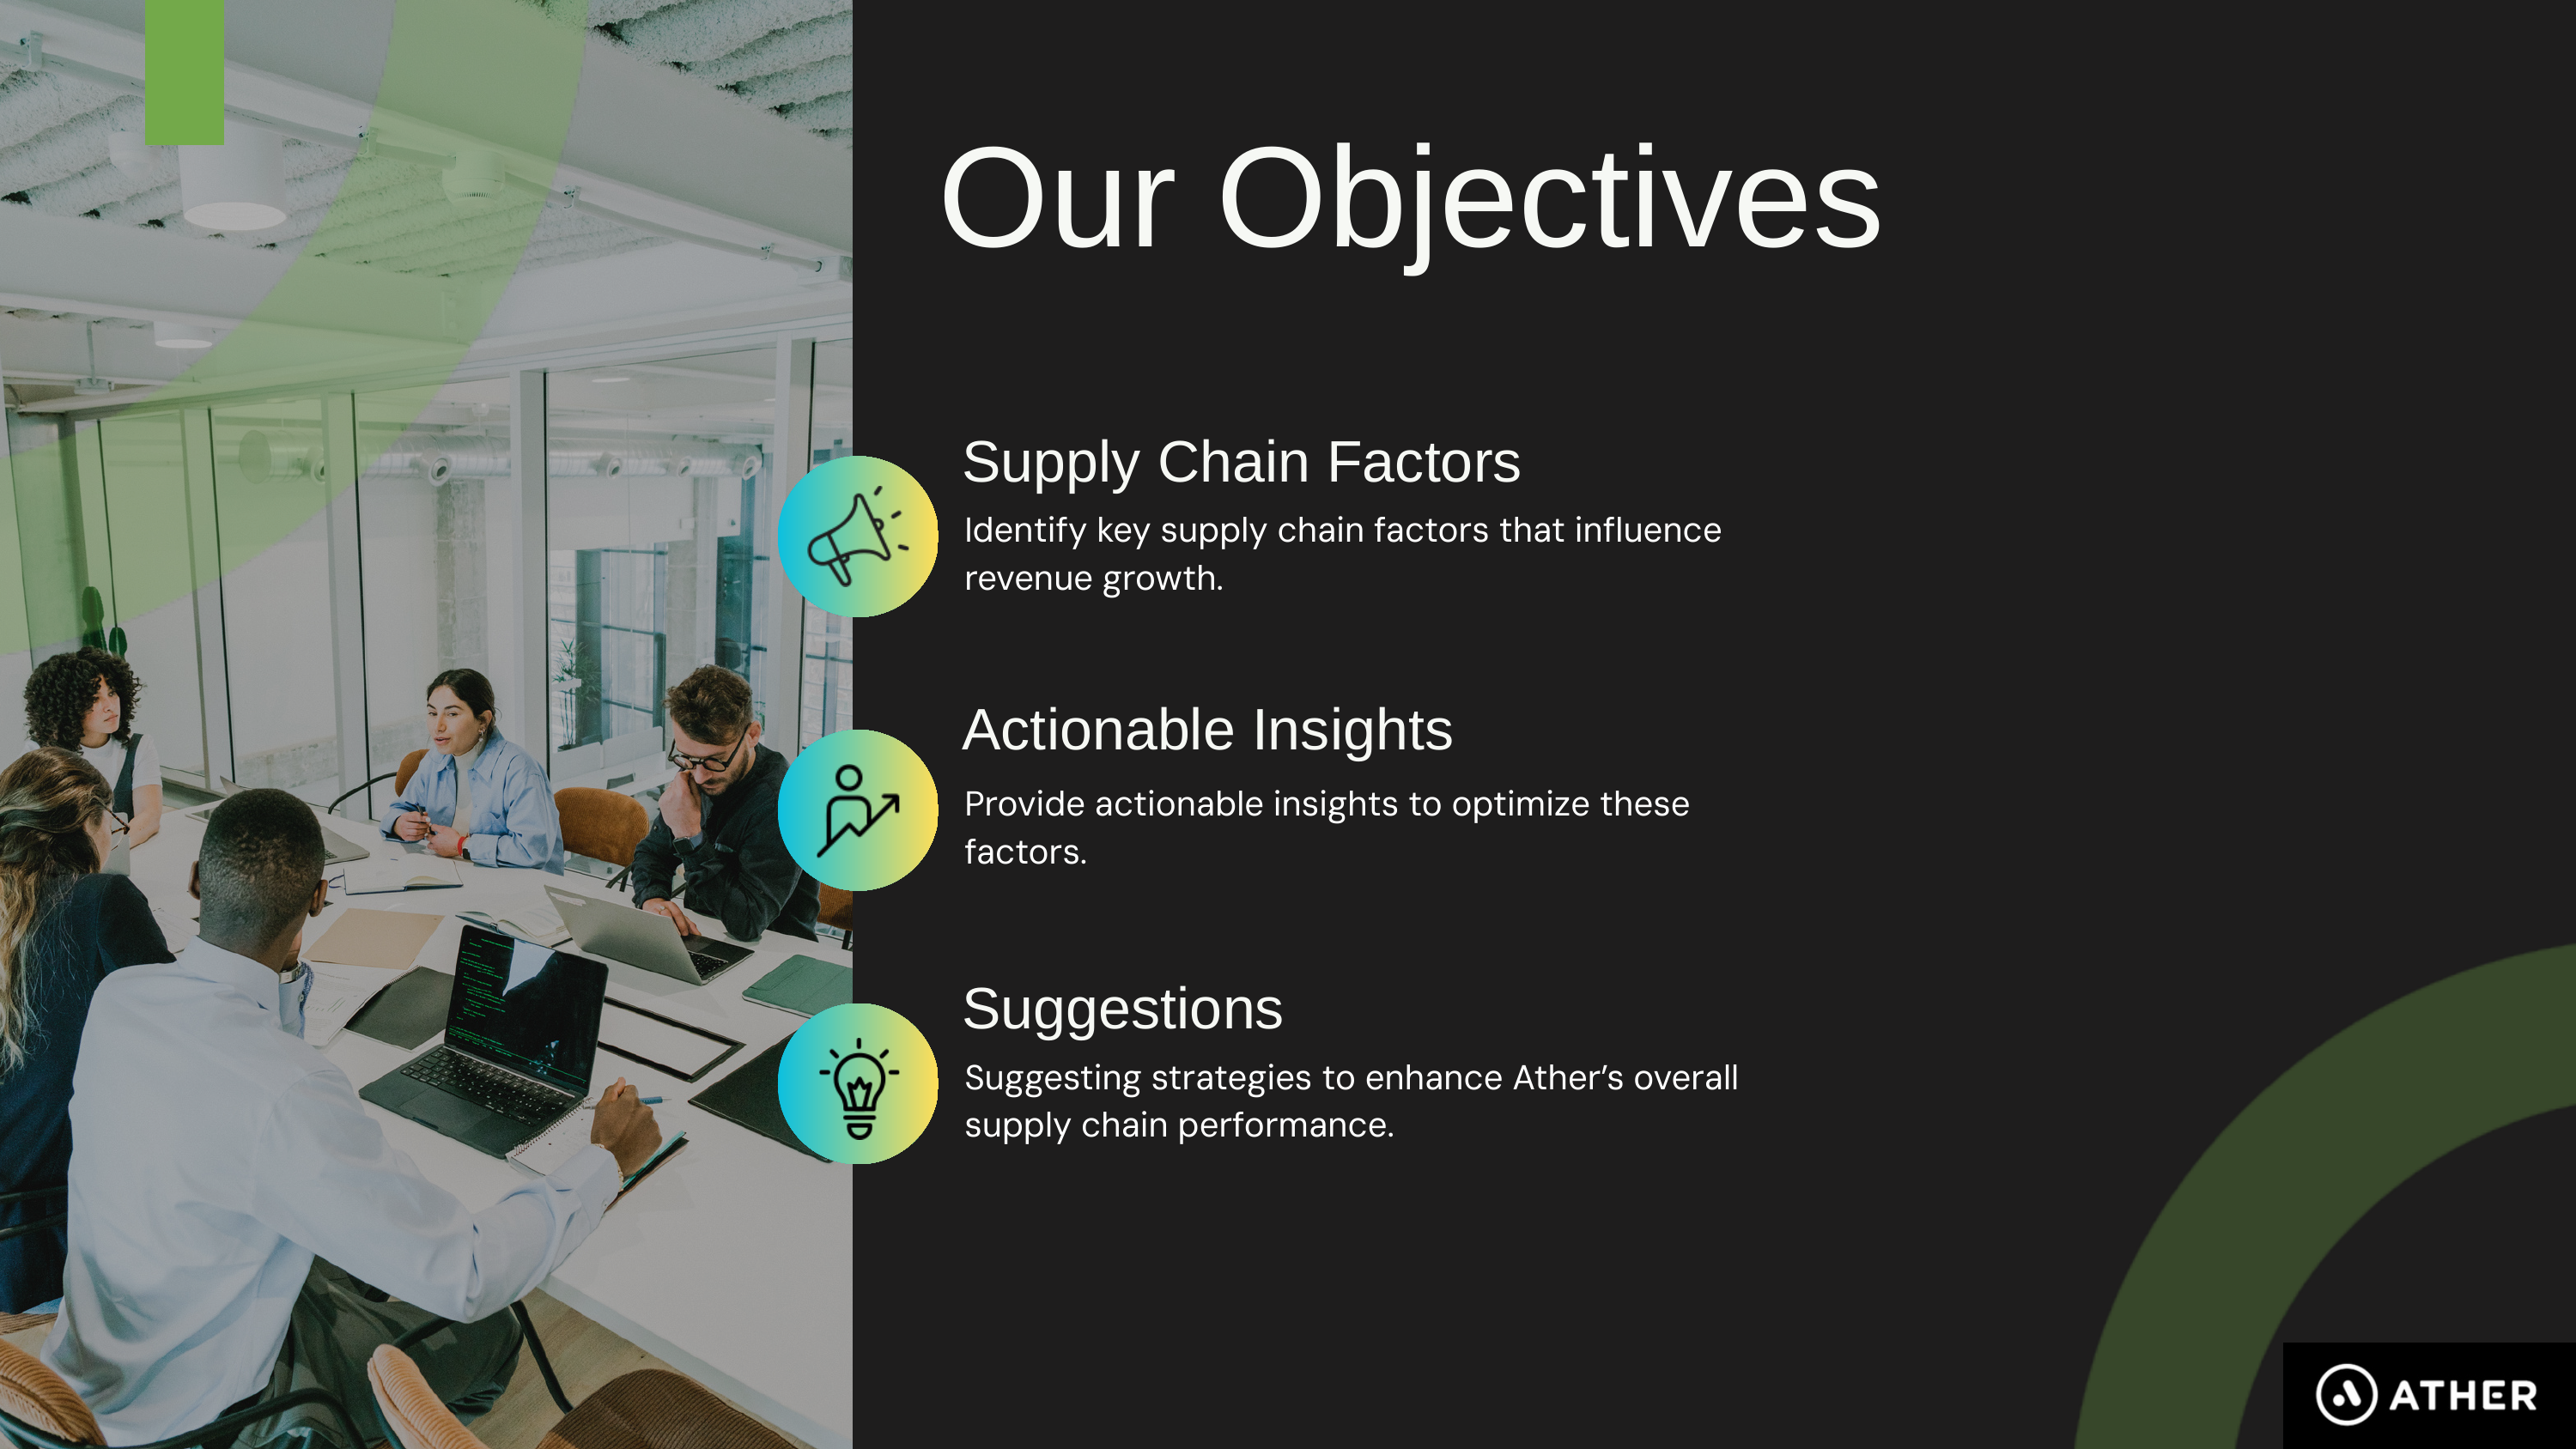

Our Objectives
Supply Chain Factors

Identify key supply chain factors that influence revenue growth.
Actionable Insights

Provide actionable insights to optimize these factors.

Suggestions

Suggesting strategies to enhance Ather’s overall supply chain performance.